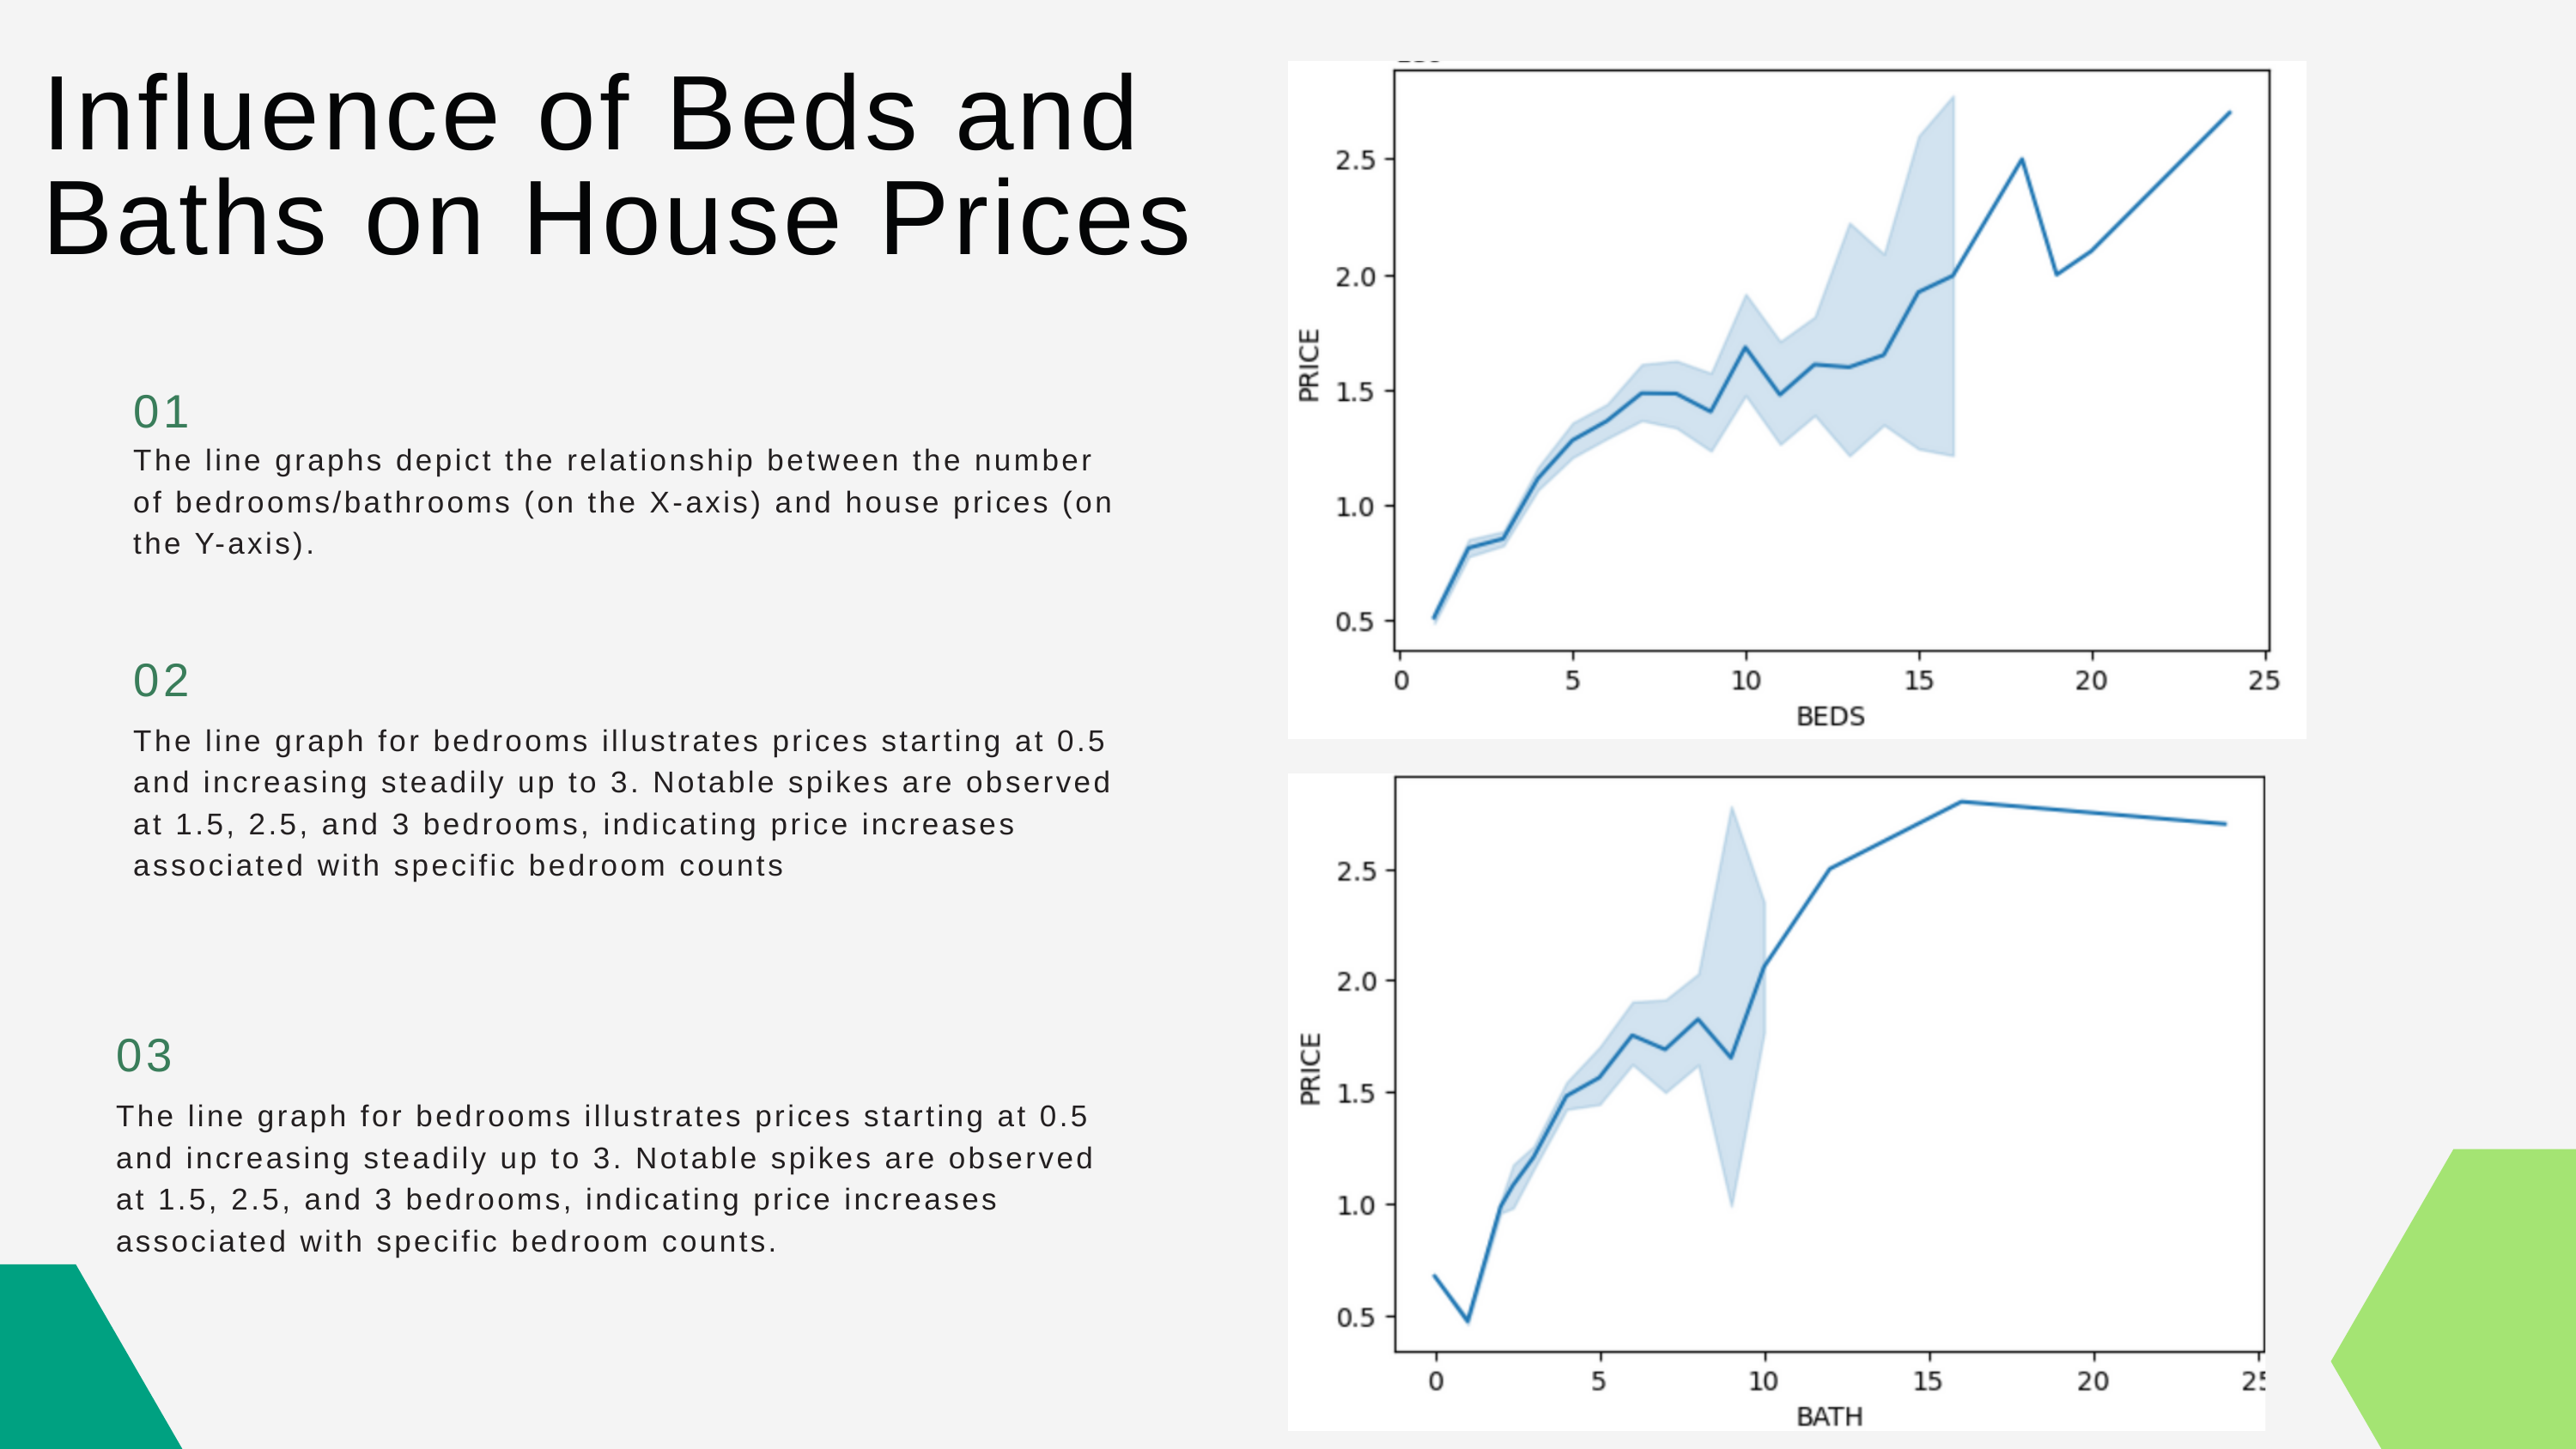

Influence of Beds and Baths on House Prices

01
The line graphs depict the relationship between the number of bedrooms/bathrooms (on the X-axis) and house prices (on the Y-axis).

02
The line graph for bedrooms illustrates prices starting at 0.5 and increasing steadily up to 3. Notable spikes are observed at 1.5, 2.5, and 3 bedrooms, indicating price increases associated with specific bedroom counts

03
The line graph for bedrooms illustrates prices starting at 0.5 and increasing steadily up to 3. Notable spikes are observed at 1.5, 2.5, and 3 bedrooms, indicating price increases associated with specific bedroom counts.